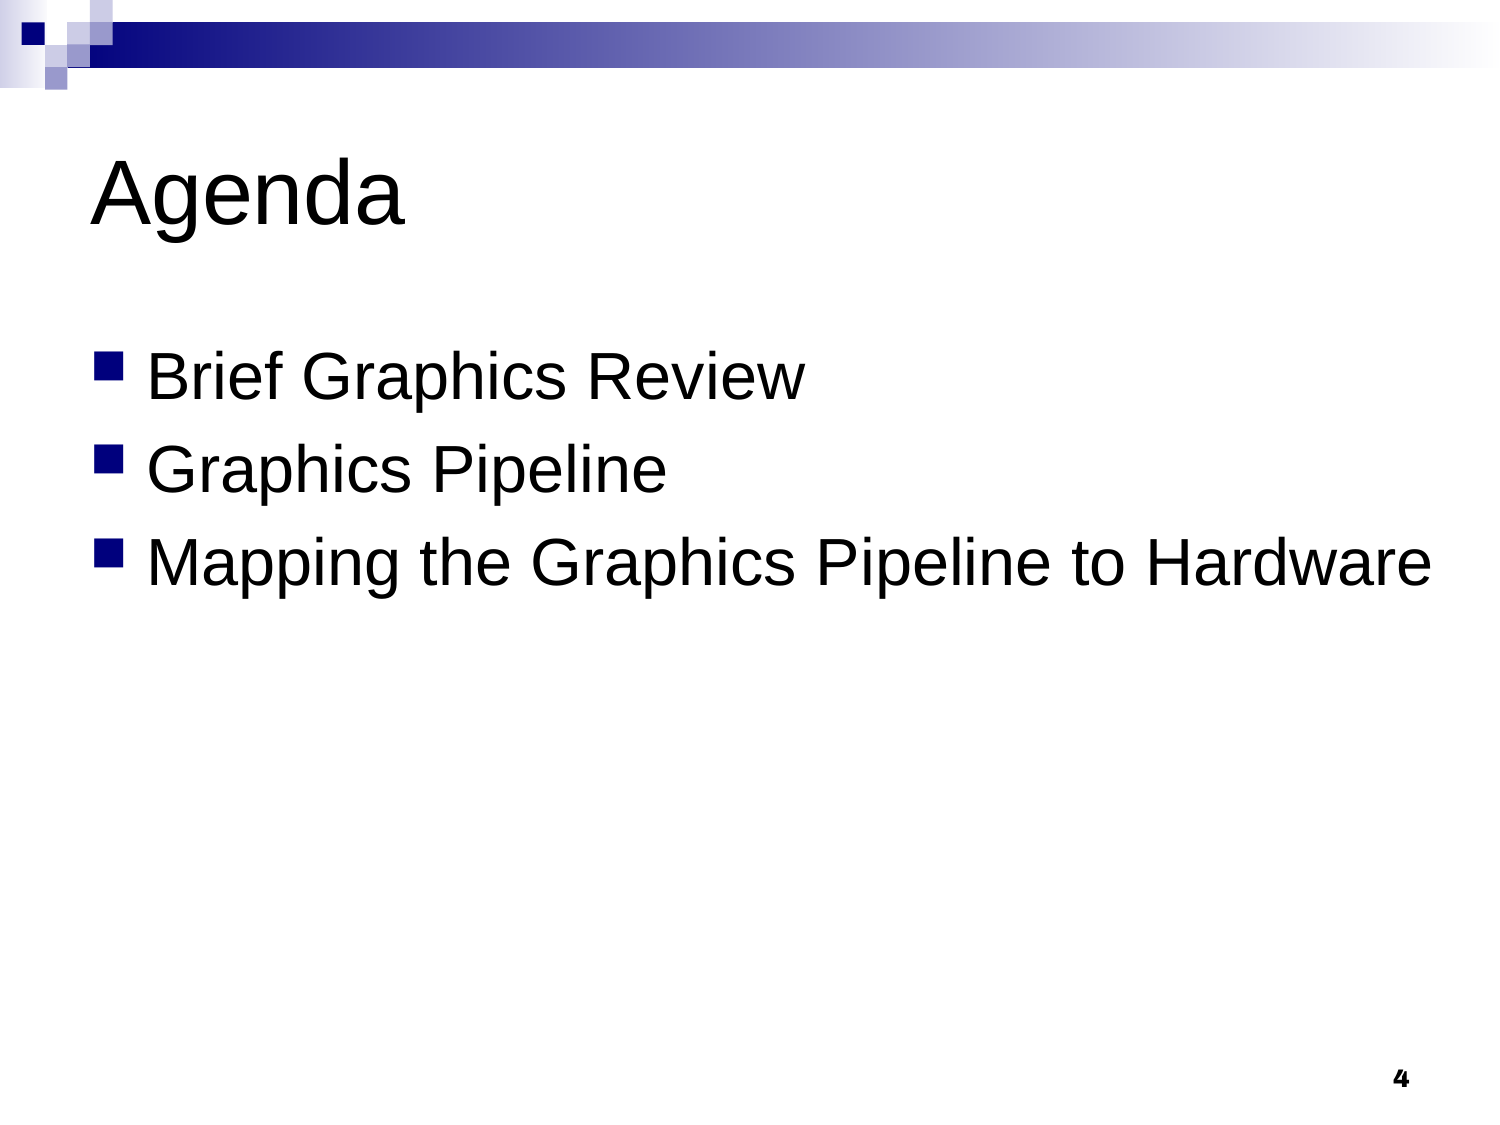

# Agenda
Brief Graphics Review
Graphics Pipeline
Mapping the Graphics Pipeline to Hardware

4